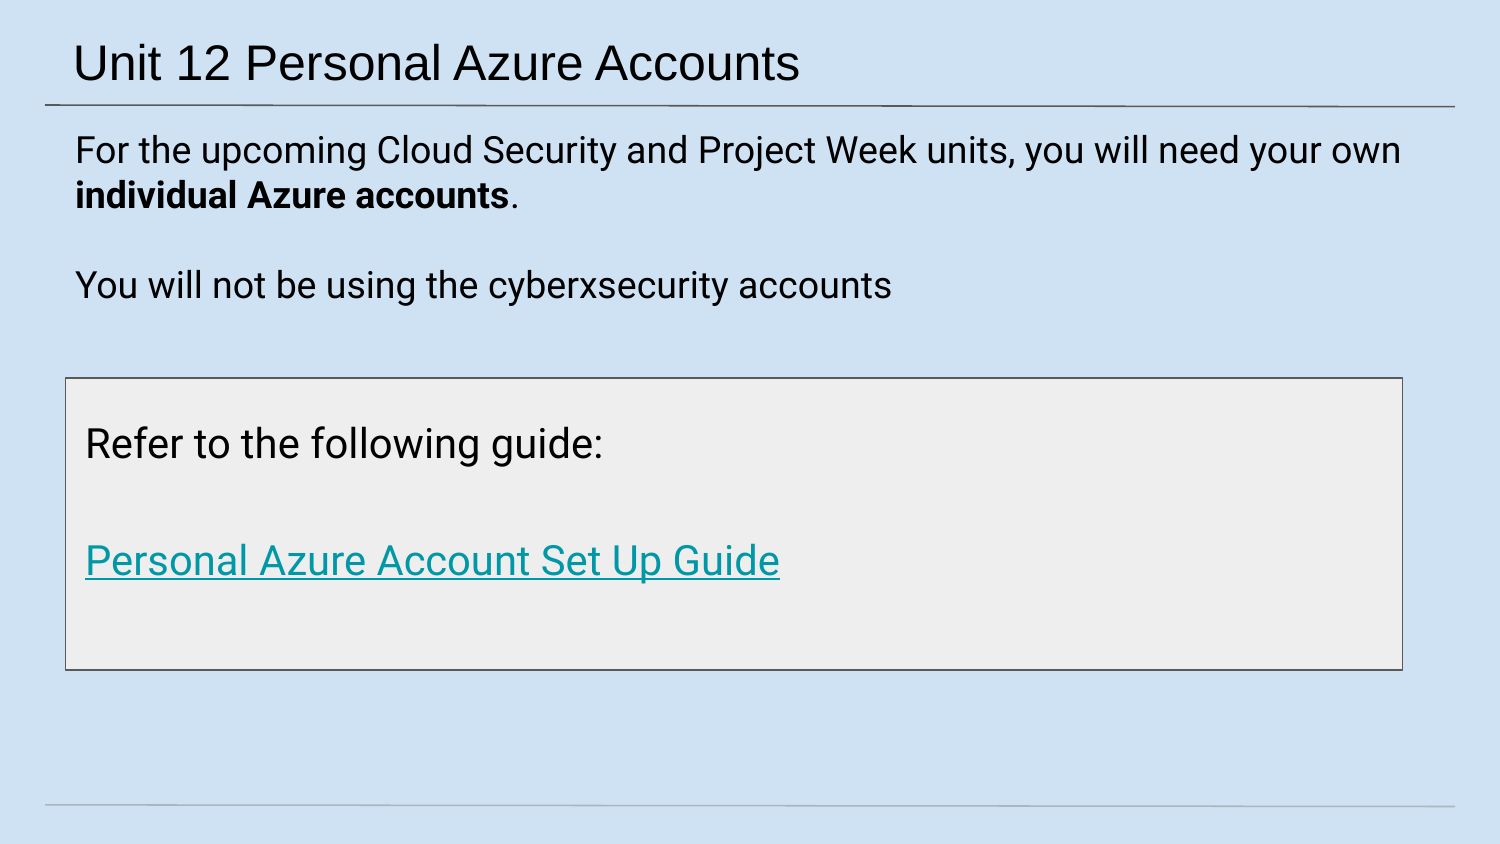

# Unit 12 Personal Azure Accounts
For the upcoming Cloud Security and Project Week units, you will need your own individual Azure accounts.
You will not be using the cyberxsecurity accounts
 Refer to the following guide:
 Personal Azure Account Set Up Guide